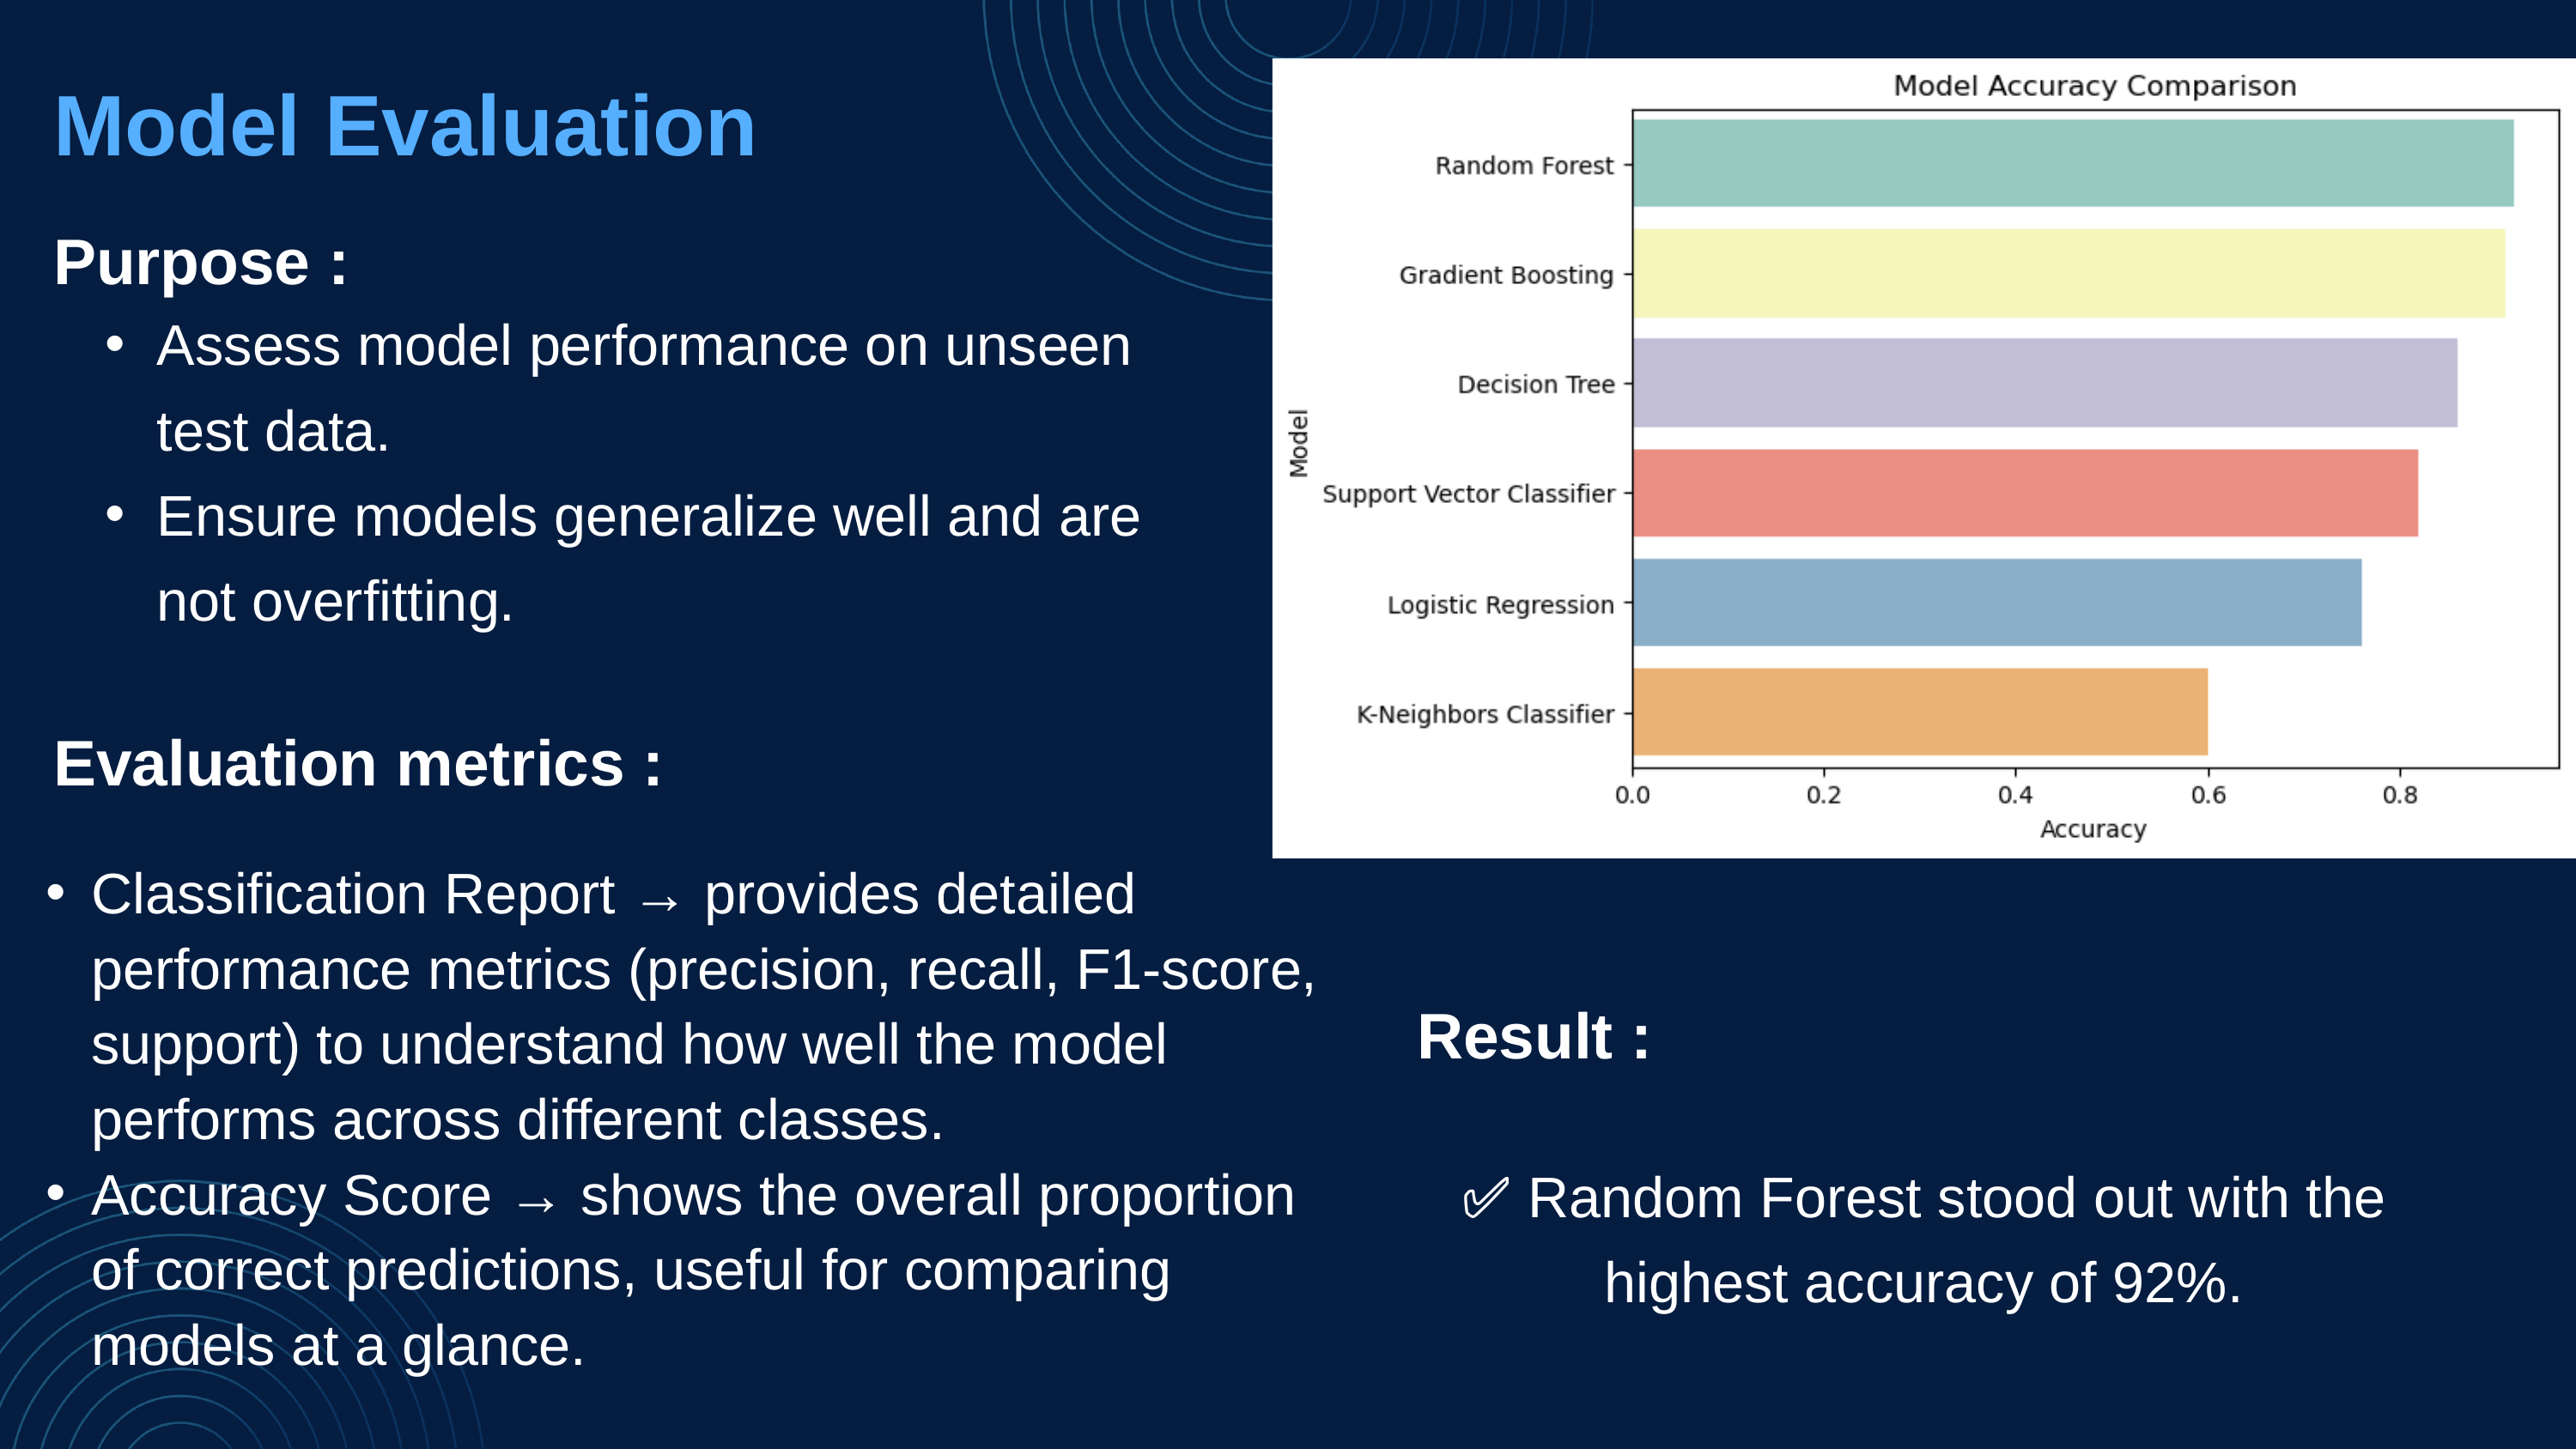

Model Evaluation

Purpose :
Assess model performance on unseen test data.
Ensure models generalize well and are not overfitting.

Evaluation metrics :
Classification Report → provides detailed performance metrics (precision, recall, F1-score, support) to understand how well the model performs across different classes.
Accuracy Score → shows the overall proportion of correct predictions, useful for comparing models at a glance.

Result :
✅ Random Forest stood out with the highest accuracy of 92%.